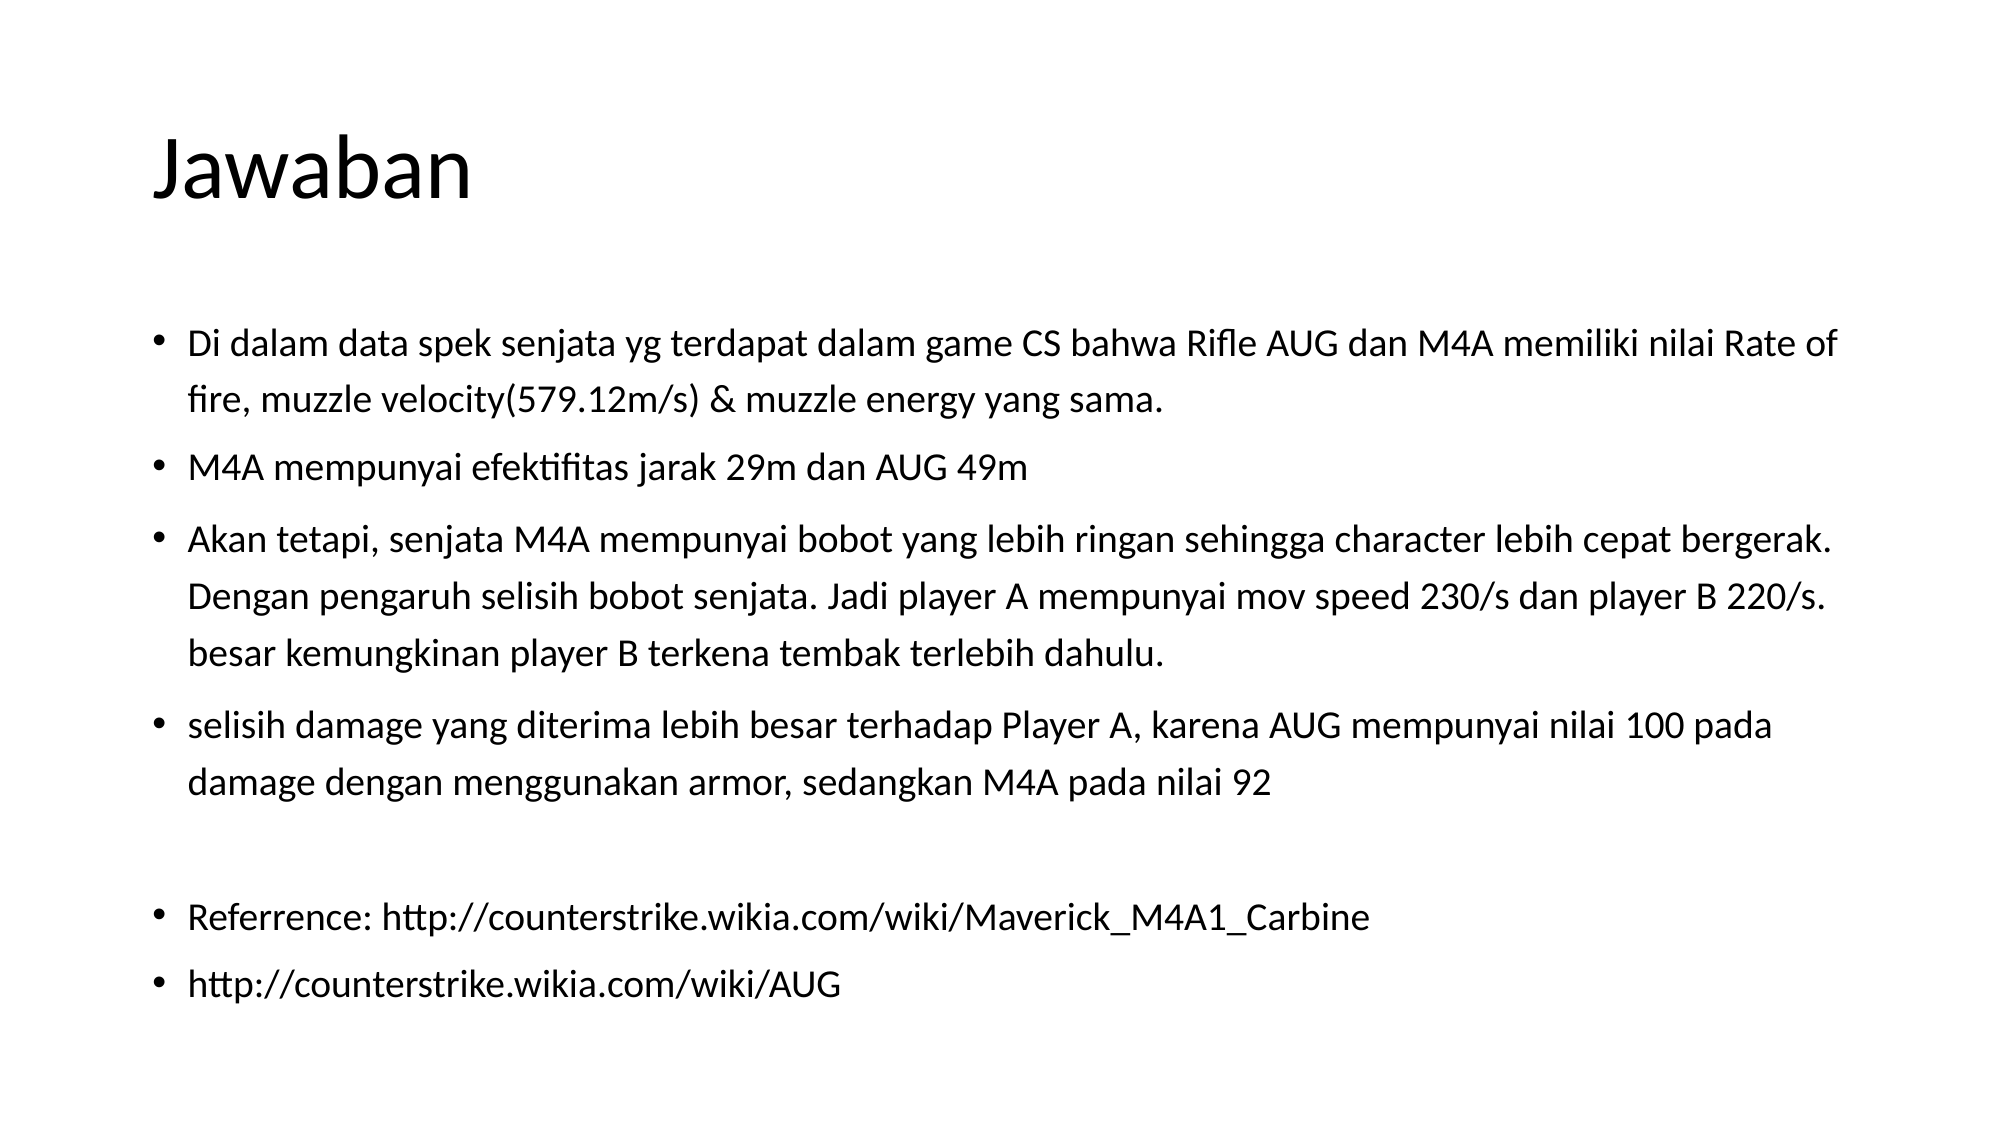

# Jawaban
Di dalam data spek senjata yg terdapat dalam game CS bahwa Rifle AUG dan M4A memiliki nilai Rate of fire, muzzle velocity(579.12m/s) & muzzle energy yang sama.
M4A mempunyai efektifitas jarak 29m dan AUG 49m
Akan tetapi, senjata M4A mempunyai bobot yang lebih ringan sehingga character lebih cepat bergerak. Dengan pengaruh selisih bobot senjata. Jadi player A mempunyai mov speed 230/s dan player B 220/s. besar kemungkinan player B terkena tembak terlebih dahulu.
selisih damage yang diterima lebih besar terhadap Player A, karena AUG mempunyai nilai 100 pada damage dengan menggunakan armor, sedangkan M4A pada nilai 92

Referrence: http://counterstrike.wikia.com/wiki/Maverick_M4A1_Carbine
http://counterstrike.wikia.com/wiki/AUG